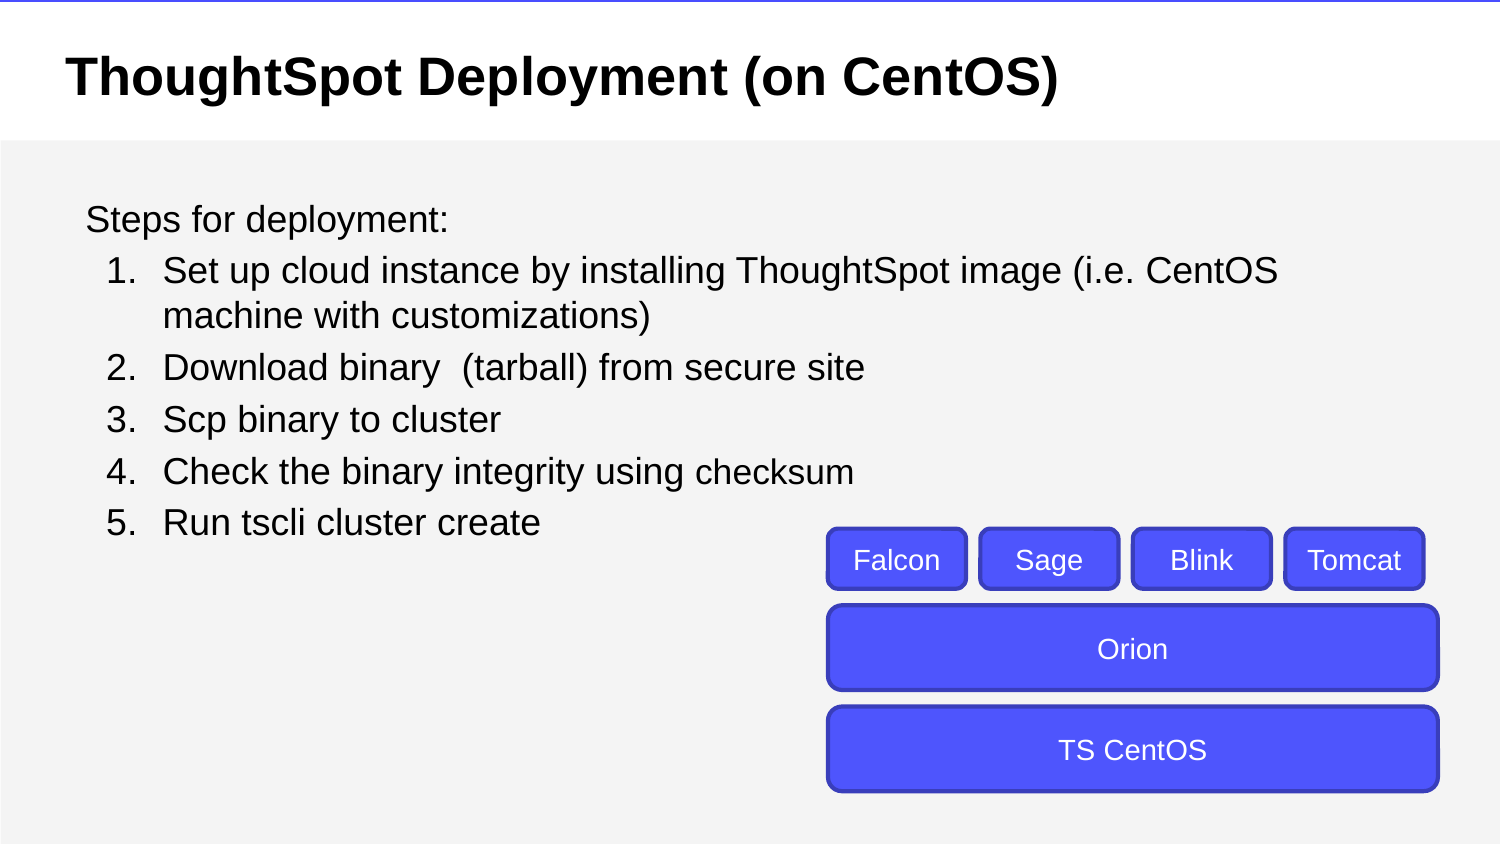

# ThoughtSpot Deployment (on CentOS)

Steps for deployment:
Set up cloud instance by installing ThoughtSpot image (i.e. CentOS machine with customizations)
Download binary  (tarball) from secure site
Scp binary to cluster
Check the binary integrity using checksum
Run tscli cluster create
Tomcat
Sage
Blink
Falcon
Orion
TS CentOS